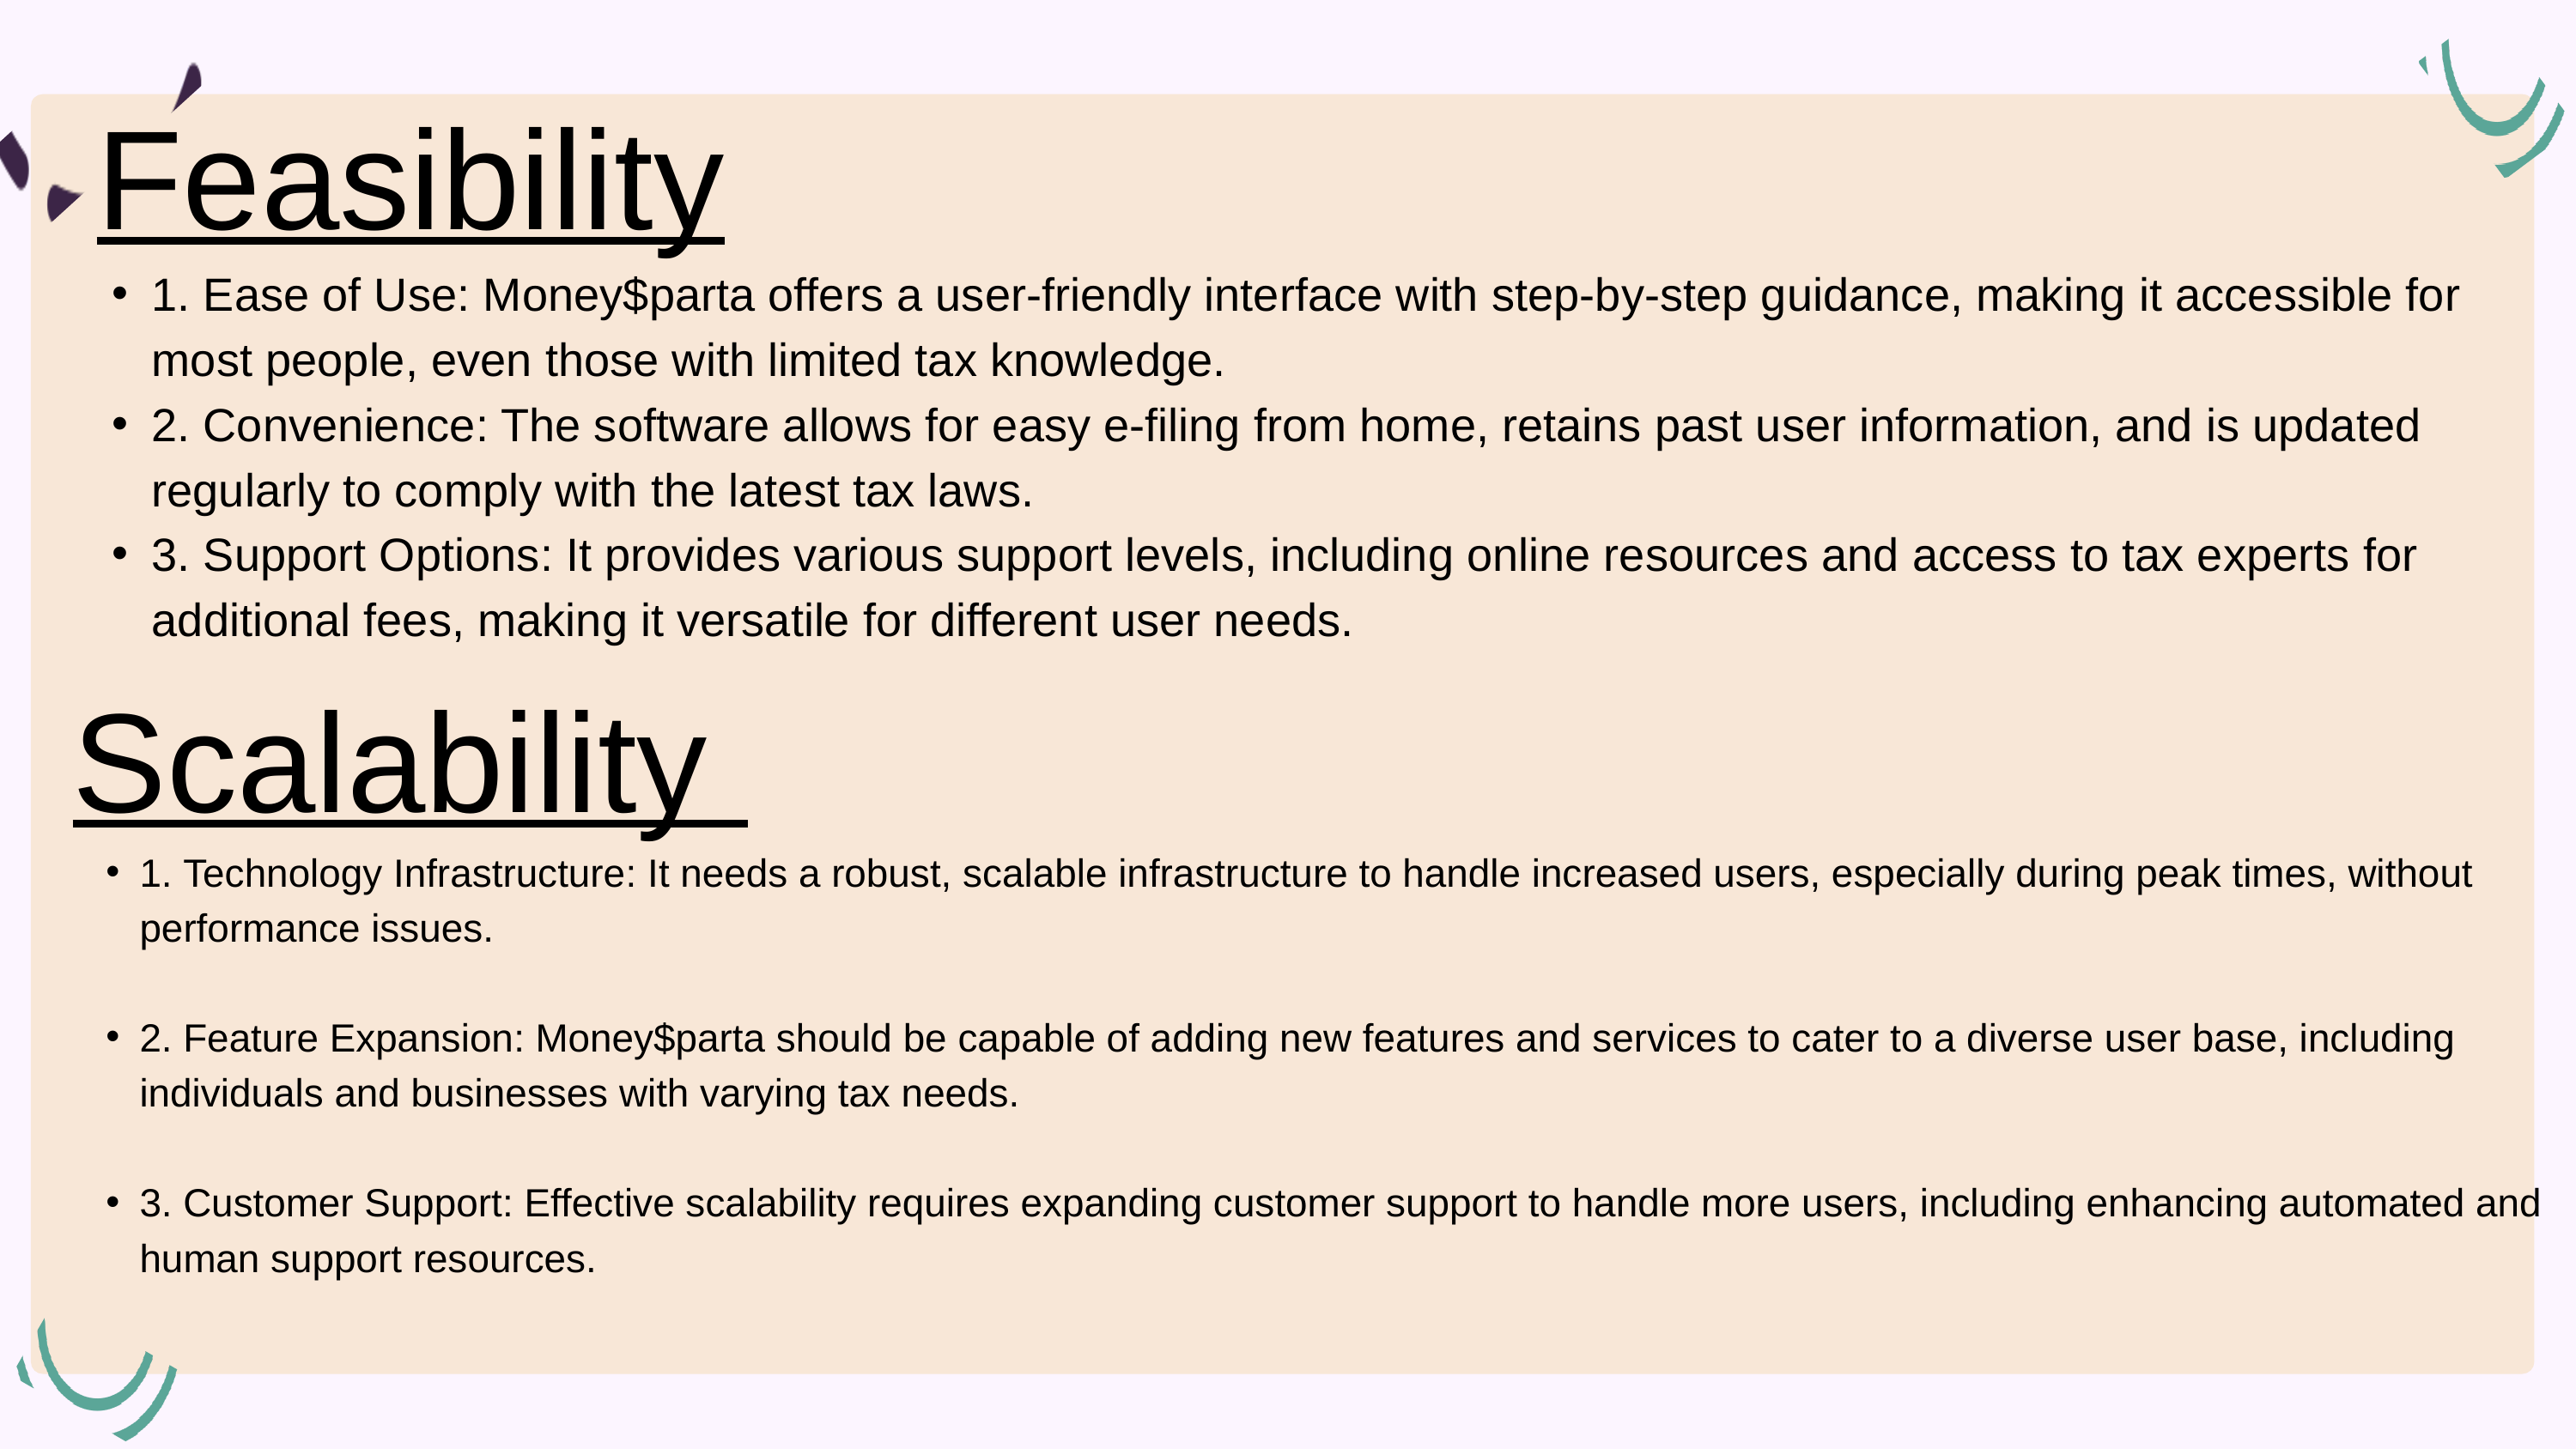

Feasibility
1. Ease of Use: Money$parta offers a user-friendly interface with step-by-step guidance, making it accessible for most people, even those with limited tax knowledge.
2. Convenience: The software allows for easy e-filing from home, retains past user information, and is updated regularly to comply with the latest tax laws.
3. Support Options: It provides various support levels, including online resources and access to tax experts for additional fees, making it versatile for different user needs.
Scalability
1. Technology Infrastructure: It needs a robust, scalable infrastructure to handle increased users, especially during peak times, without performance issues.

2. Feature Expansion: Money$parta should be capable of adding new features and services to cater to a diverse user base, including individuals and businesses with varying tax needs.

3. Customer Support: Effective scalability requires expanding customer support to handle more users, including enhancing automated and human support resources.